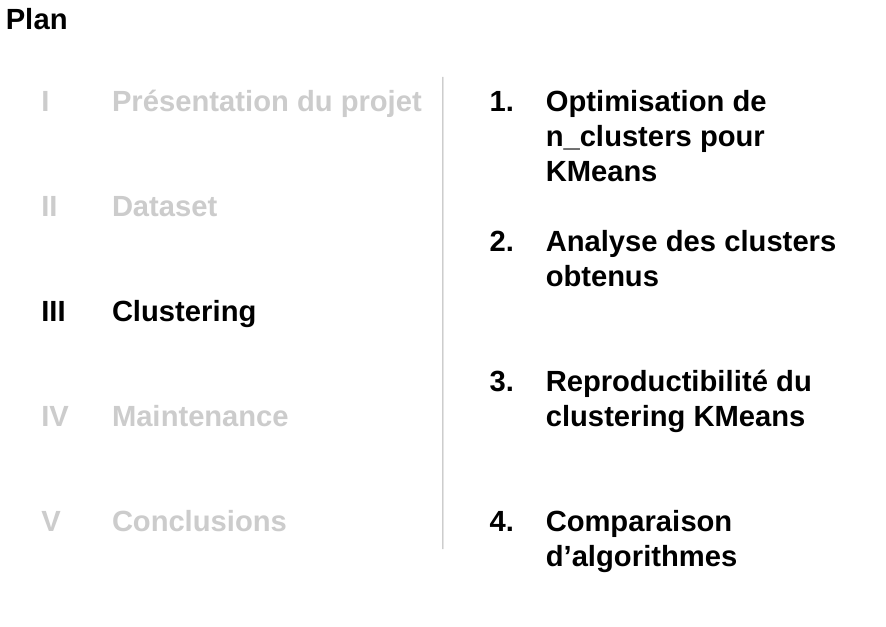

Plan

Optimisation de n_clusters pour KMeans

Analyse des clusters obtenus

Reproductibilité du clustering KMeans

Comparaison d’algorithmes
I

II

III

IV

V
Présentation du projet

Dataset

Clustering

Maintenance

Conclusions